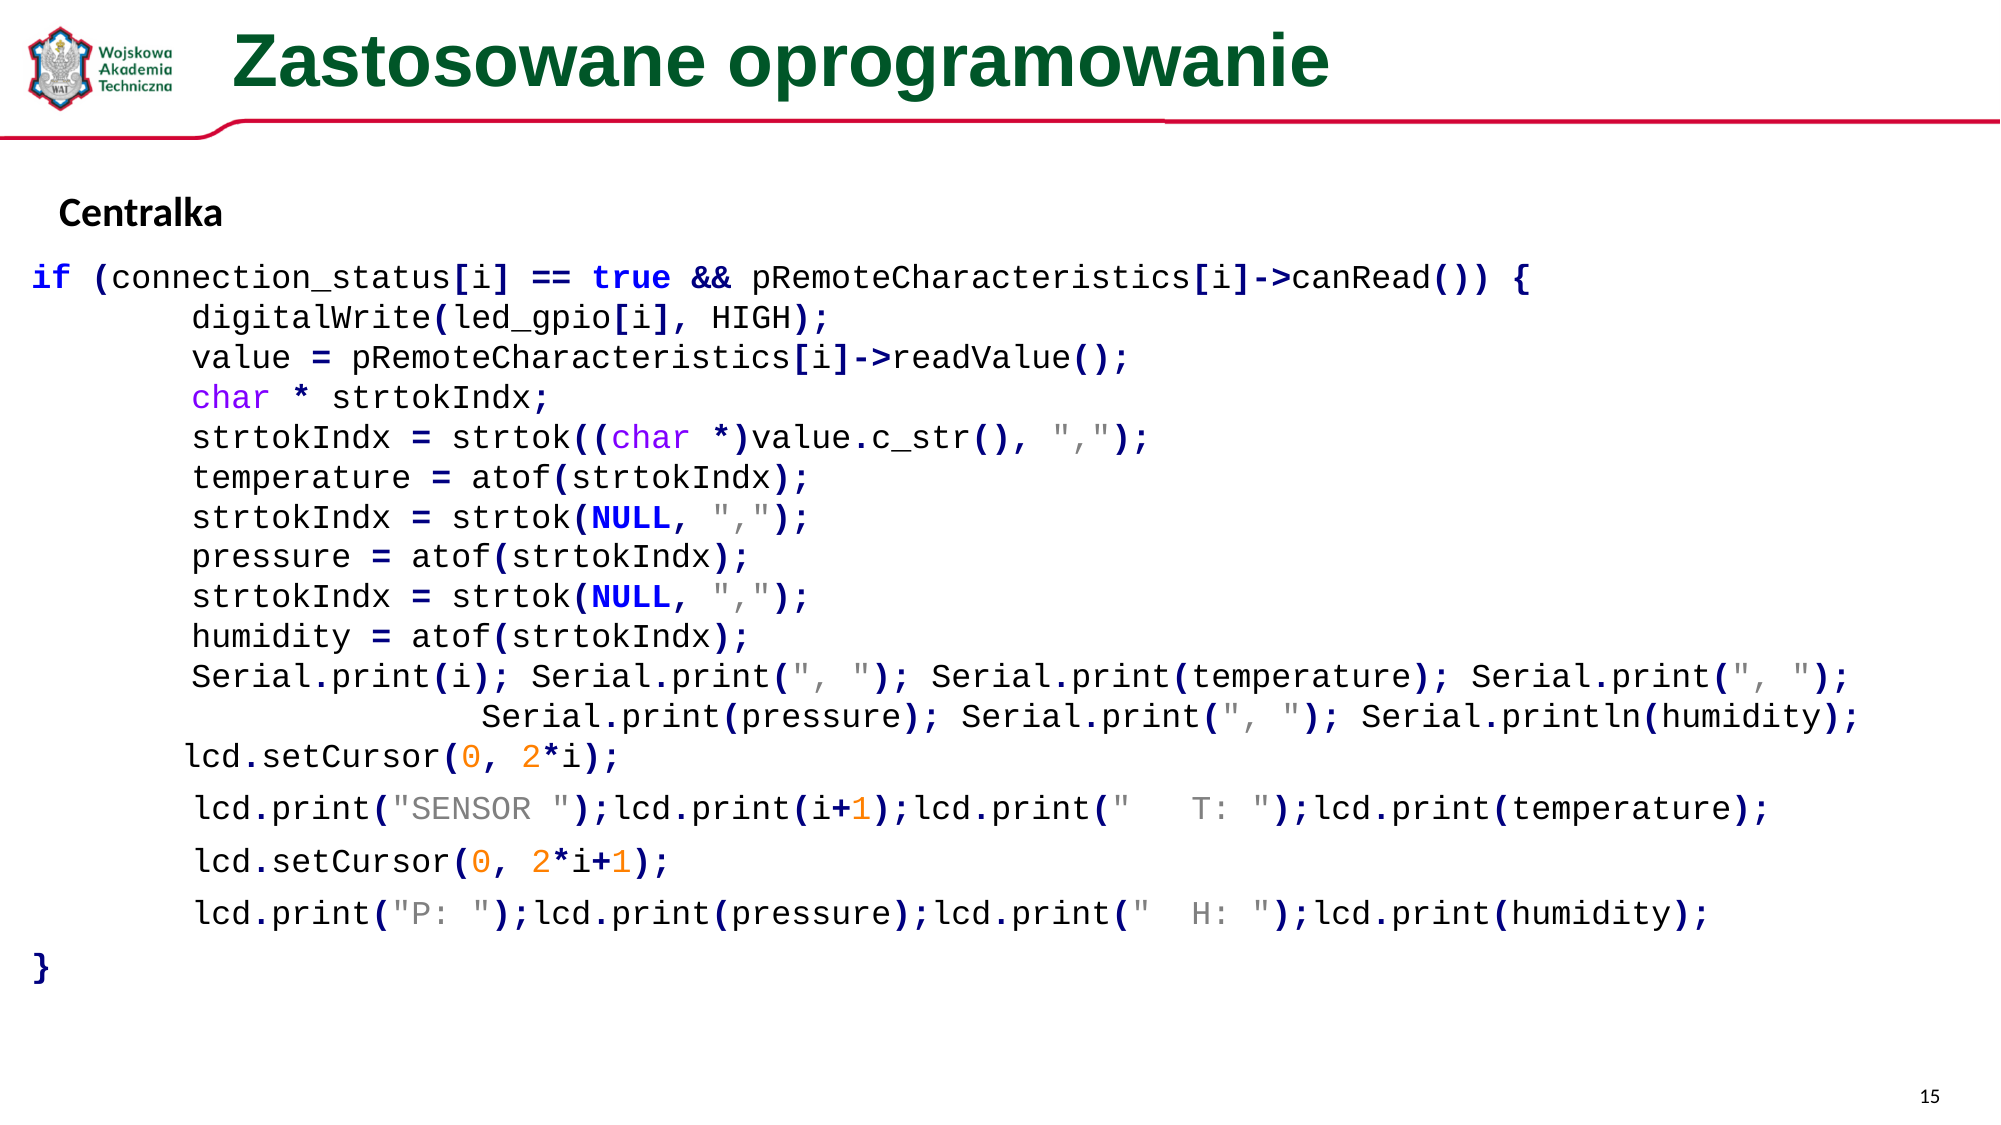

# Zastosowane oprogramowanie
Centralka
if (connection_status[i] == true && pRemoteCharacteristics[i]->canRead()) {
        digitalWrite(led_gpio[i], HIGH);
        value = pRemoteCharacteristics[i]->readValue();
        char * strtokIndx;
        strtokIndx = strtok((char *)value.c_str(), ",");
        temperature = atof(strtokIndx);
        strtokIndx = strtok(NULL, ",");
        pressure = atof(strtokIndx);
        strtokIndx = strtok(NULL, ",");
        humidity = atof(strtokIndx);
        Serial.print(i); Serial.print(", "); Serial.print(temperature); Serial.print(", "); 				Serial.print(pressure); Serial.print(", "); Serial.println(humidity);
	lcd.setCursor(0, 2*i);
        lcd.print("SENSOR ");lcd.print(i+1);lcd.print("   T: ");lcd.print(temperature);
        lcd.setCursor(0, 2*i+1);
        lcd.print("P: ");lcd.print(pressure);lcd.print("  H: ");lcd.print(humidity);
}

15